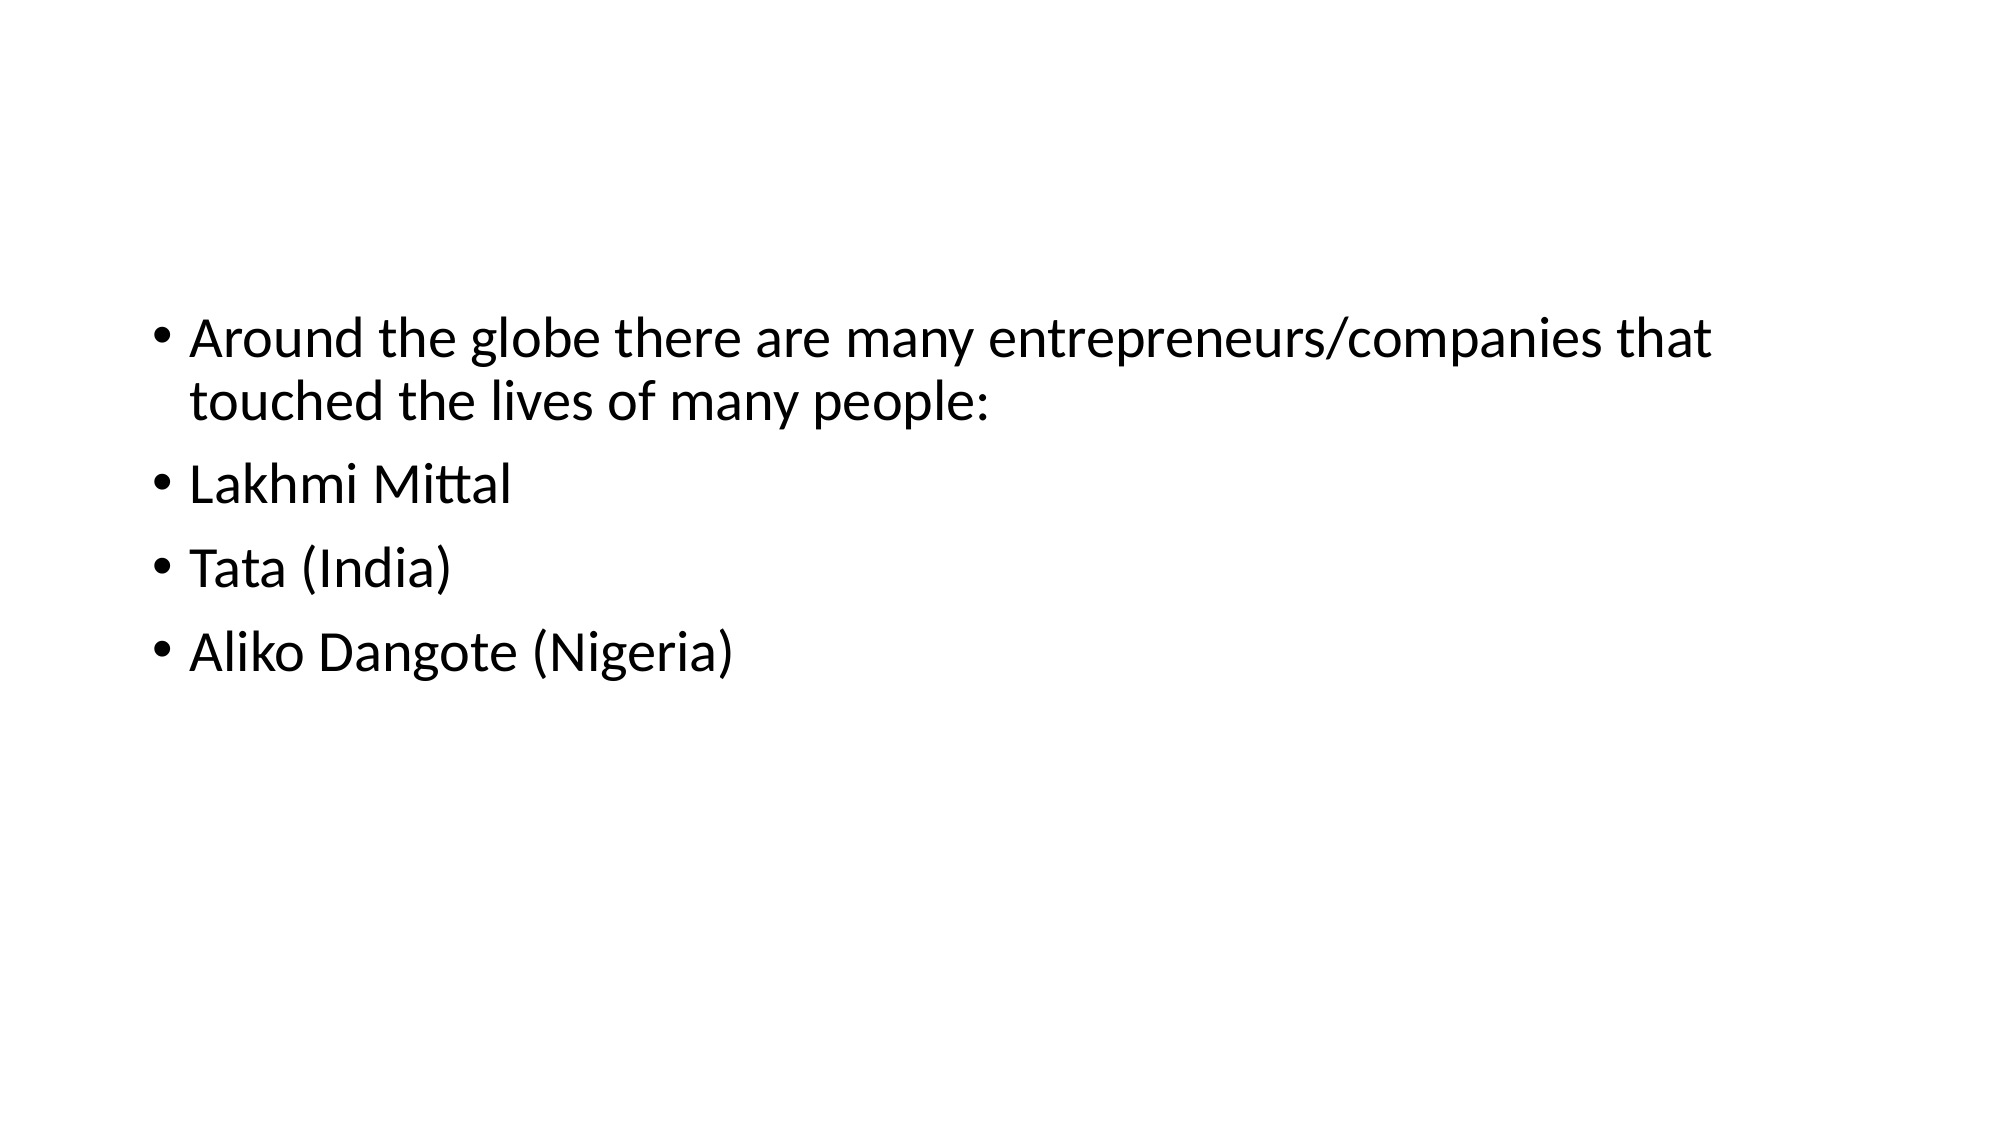

#
Around the globe there are many entrepreneurs/companies that touched the lives of many people:
Lakhmi Mittal
Tata (India)
Aliko Dangote (Nigeria)